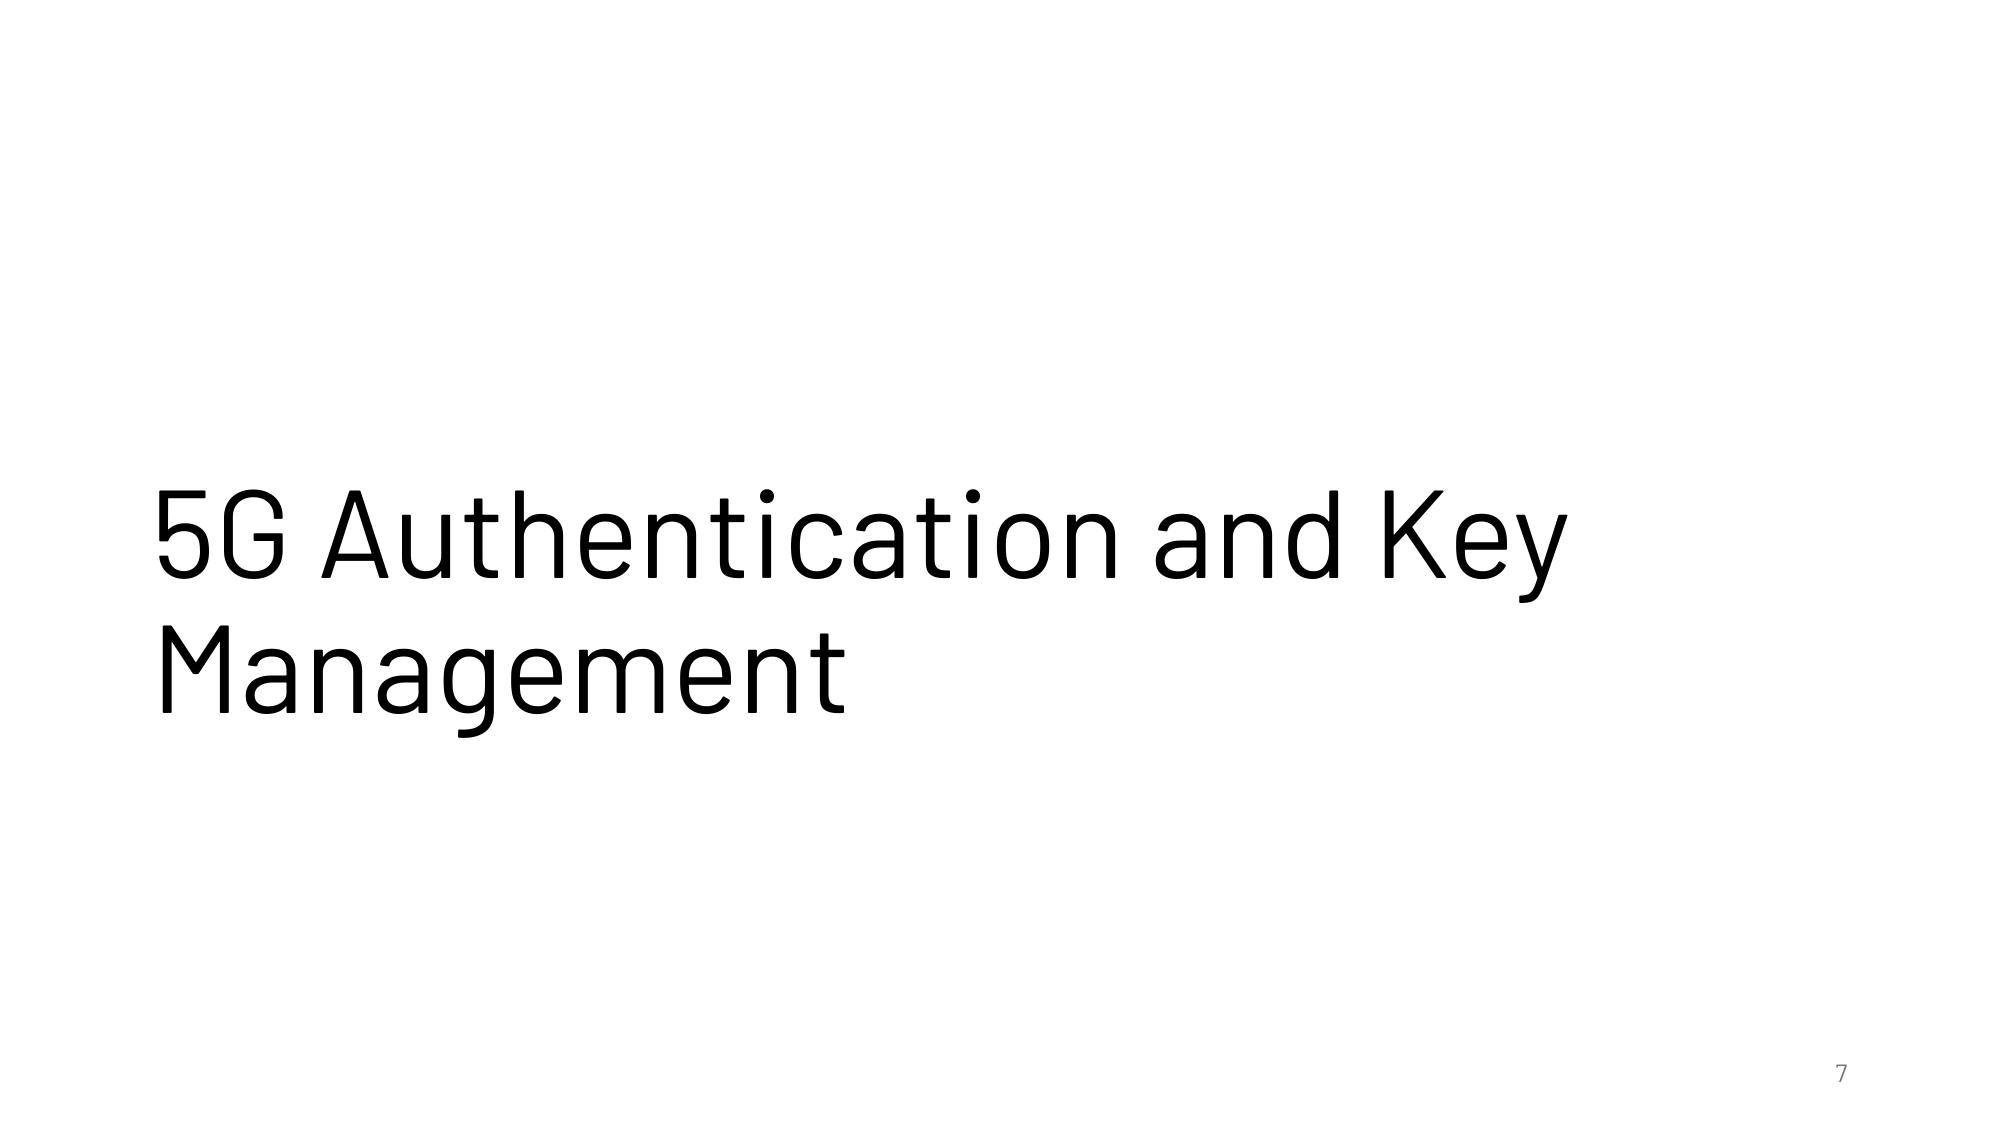

# 5G Authentication and Key Management
7